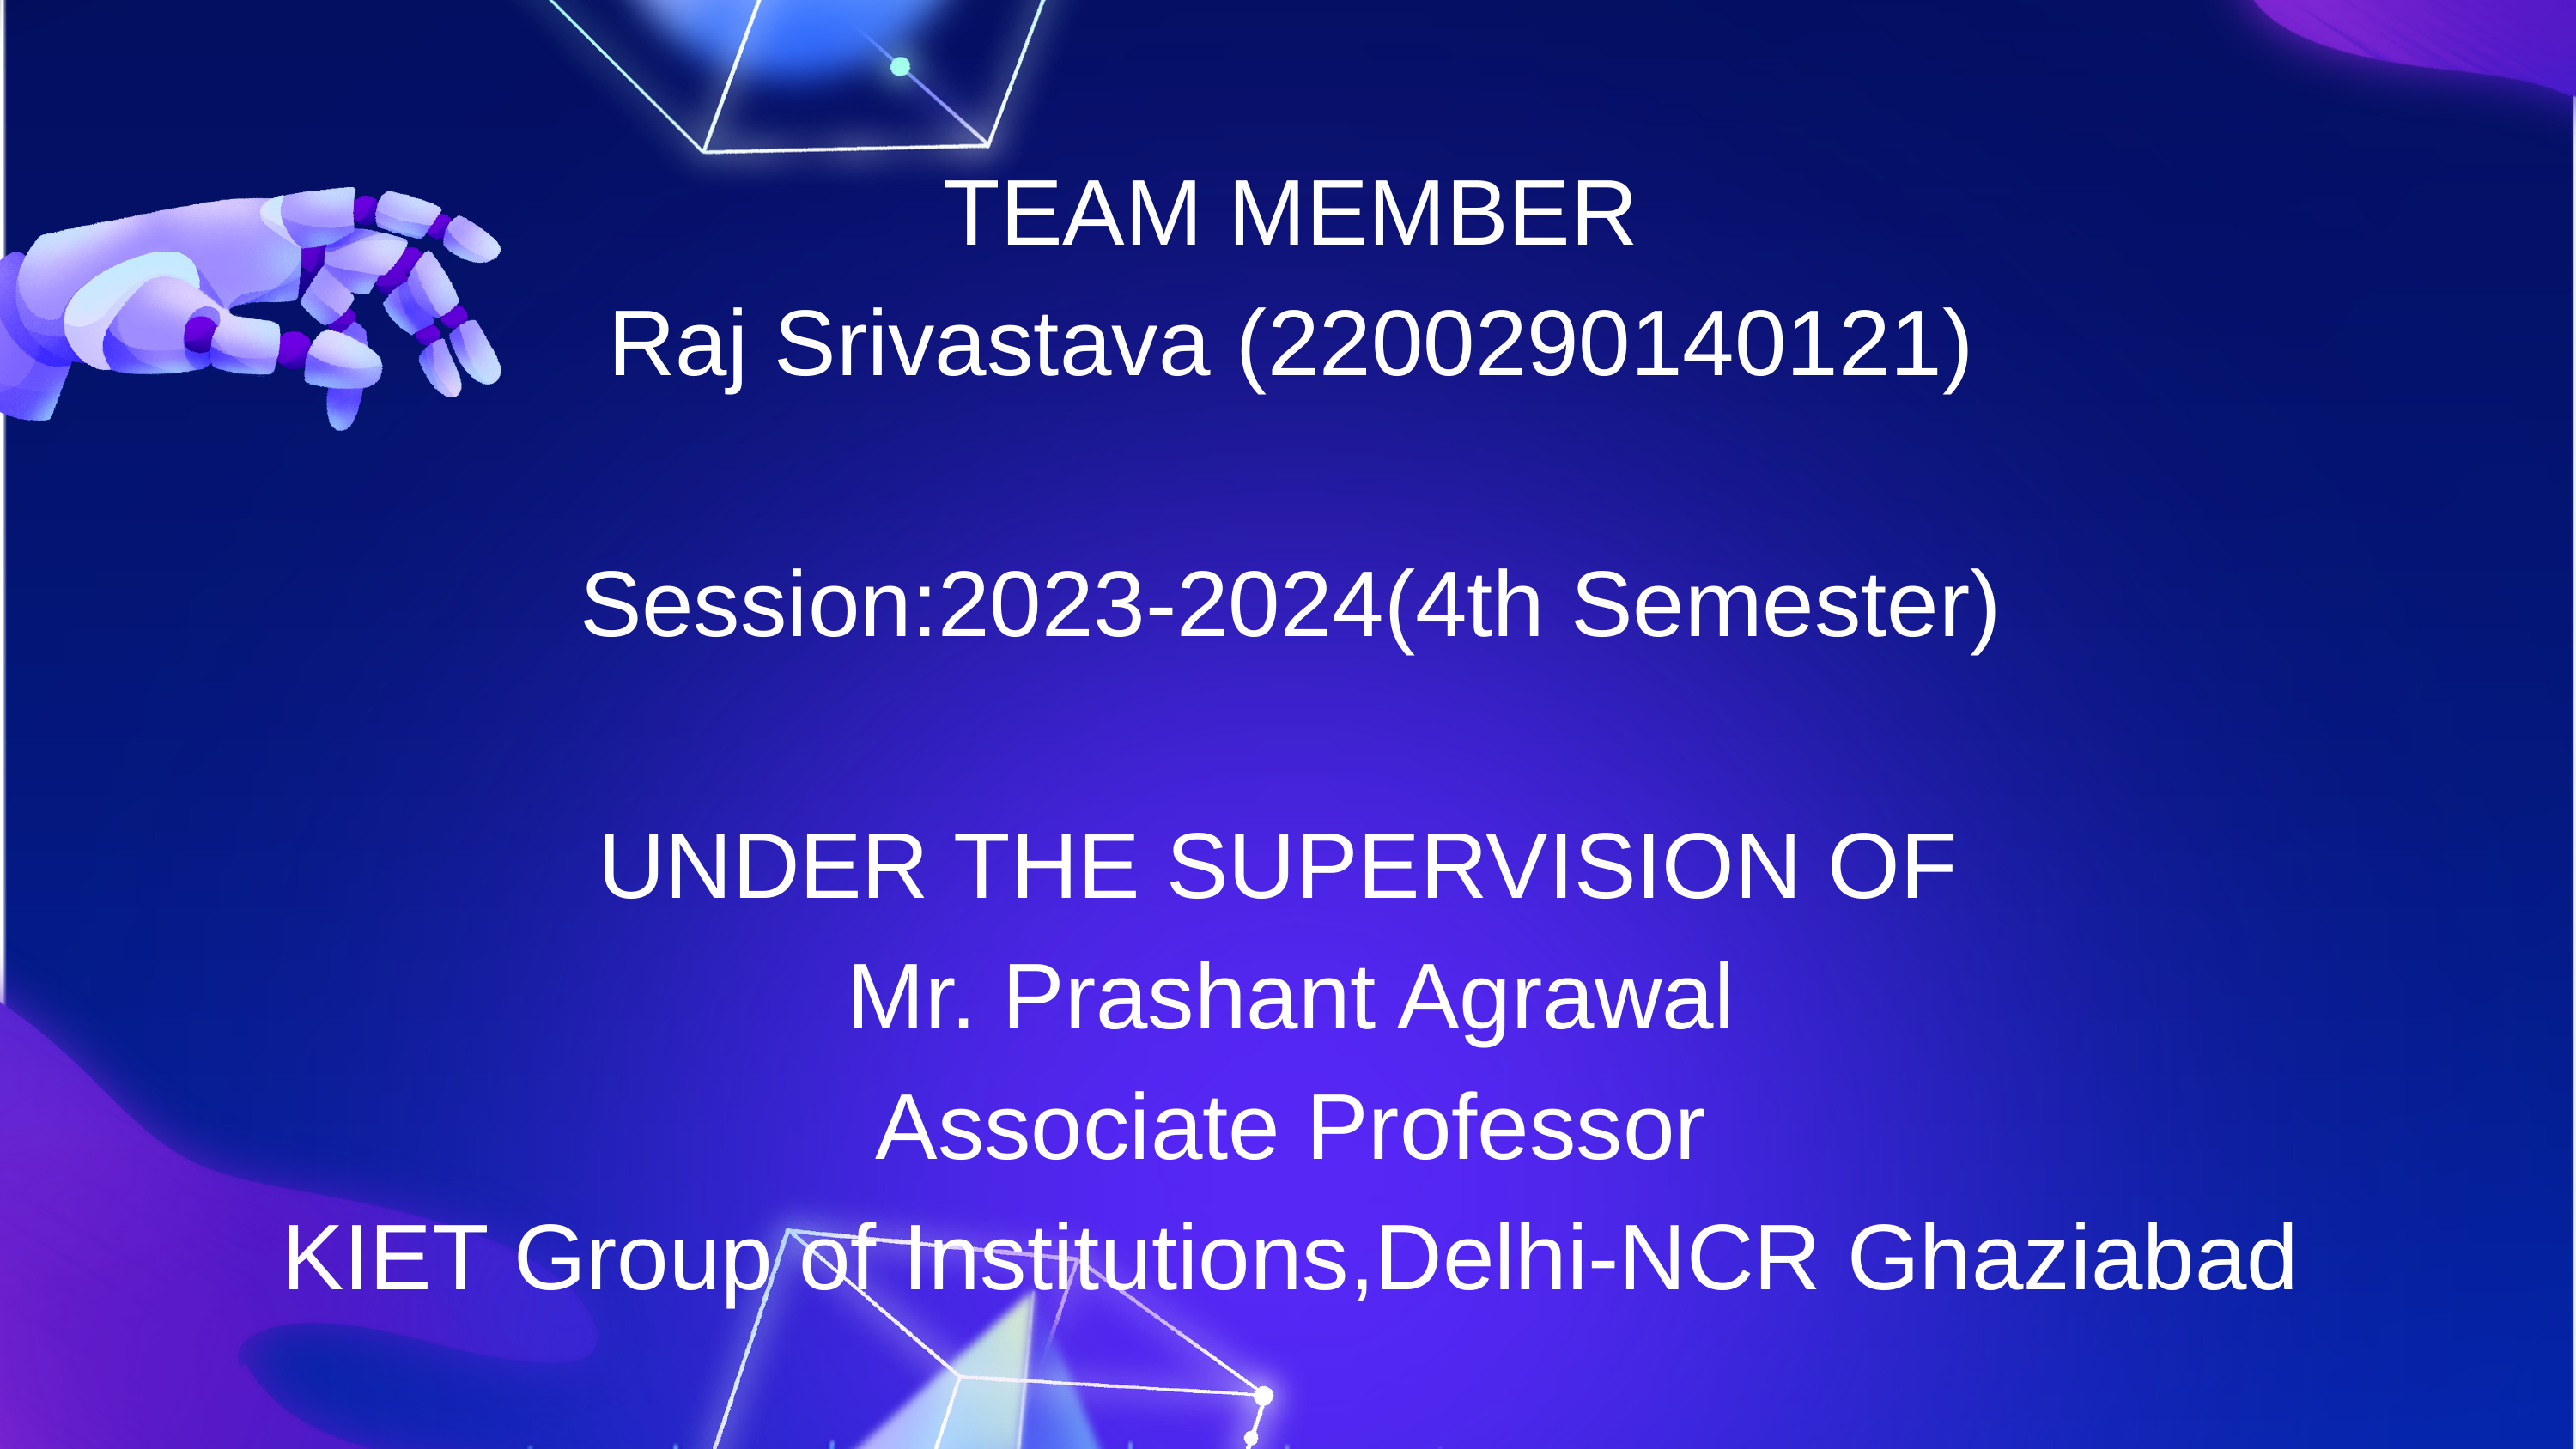

TEAM MEMBER
Raj Srivastava (2200290140121)

Session:2023-2024(4th Semester)

UNDER THE SUPERVISION OF
Mr. Prashant Agrawal
Associate Professor
KIET Group of Institutions,Delhi-NCR Ghaziabad